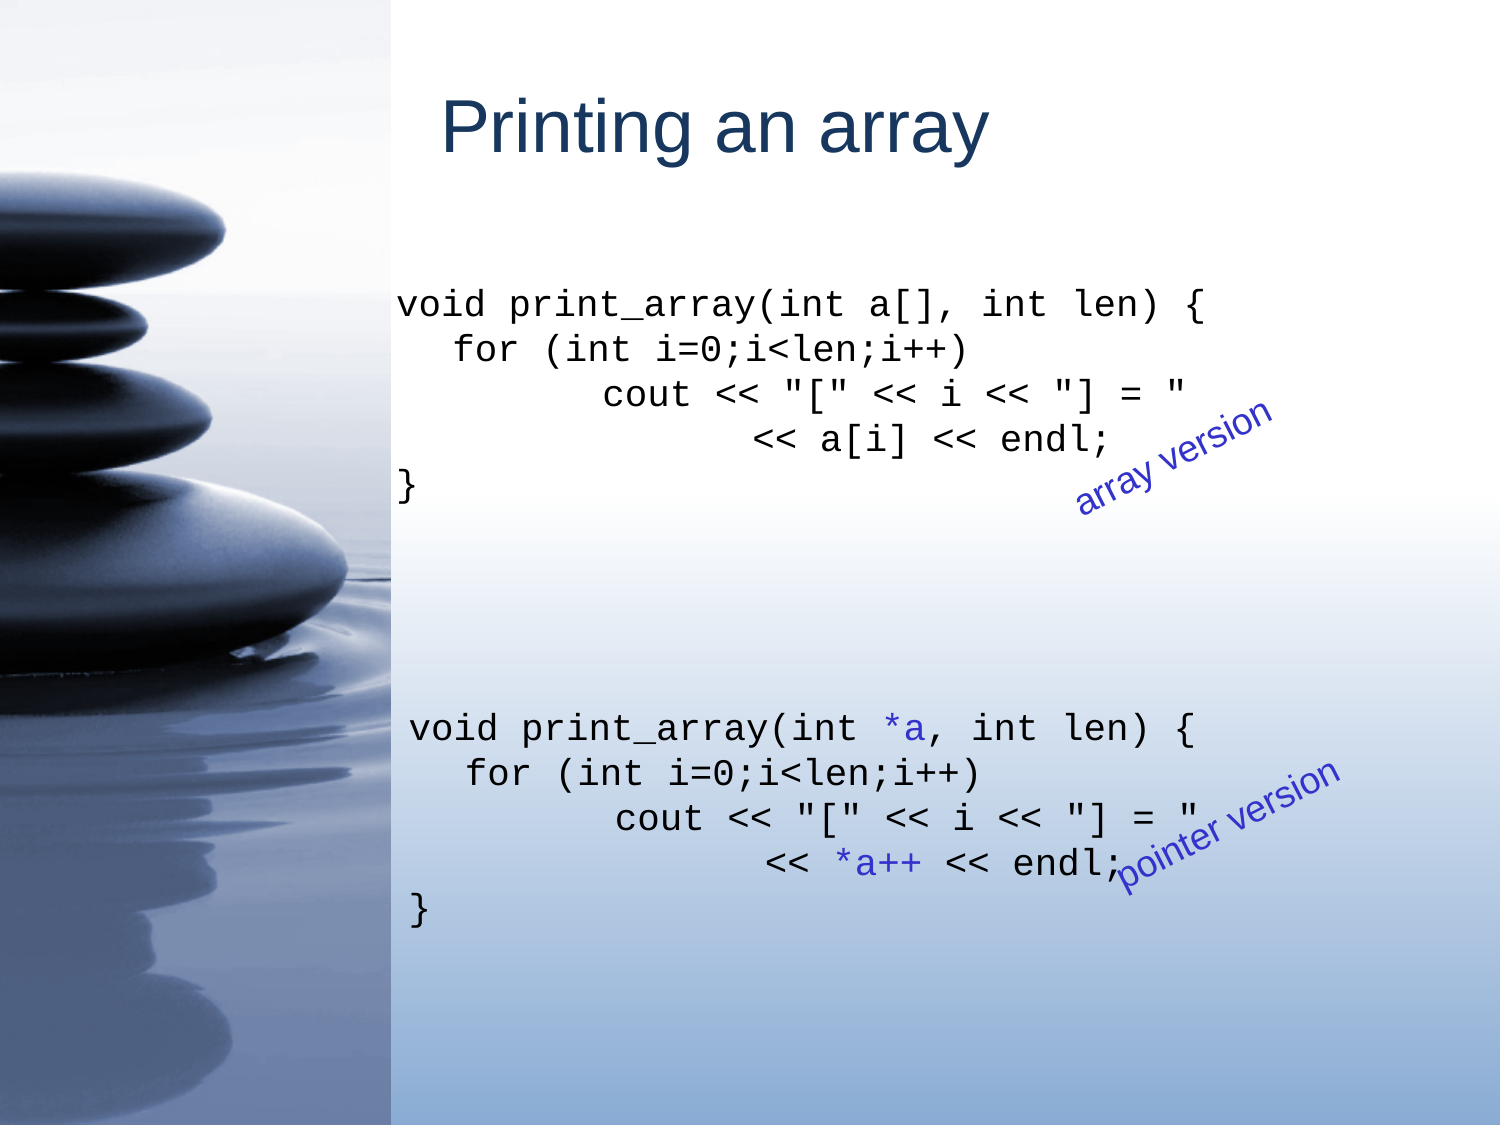

# Printing an array
void print_array(int a[], int len) {
	for (int i=0;i<len;i++)
		cout << "[" << i << "] = "
			<< a[i] << endl;
}

array version
void print_array(int *a, int len) {
	for (int i=0;i<len;i++)
		cout << "[" << i << "] = "
			<< *a++ << endl;
}

pointer version